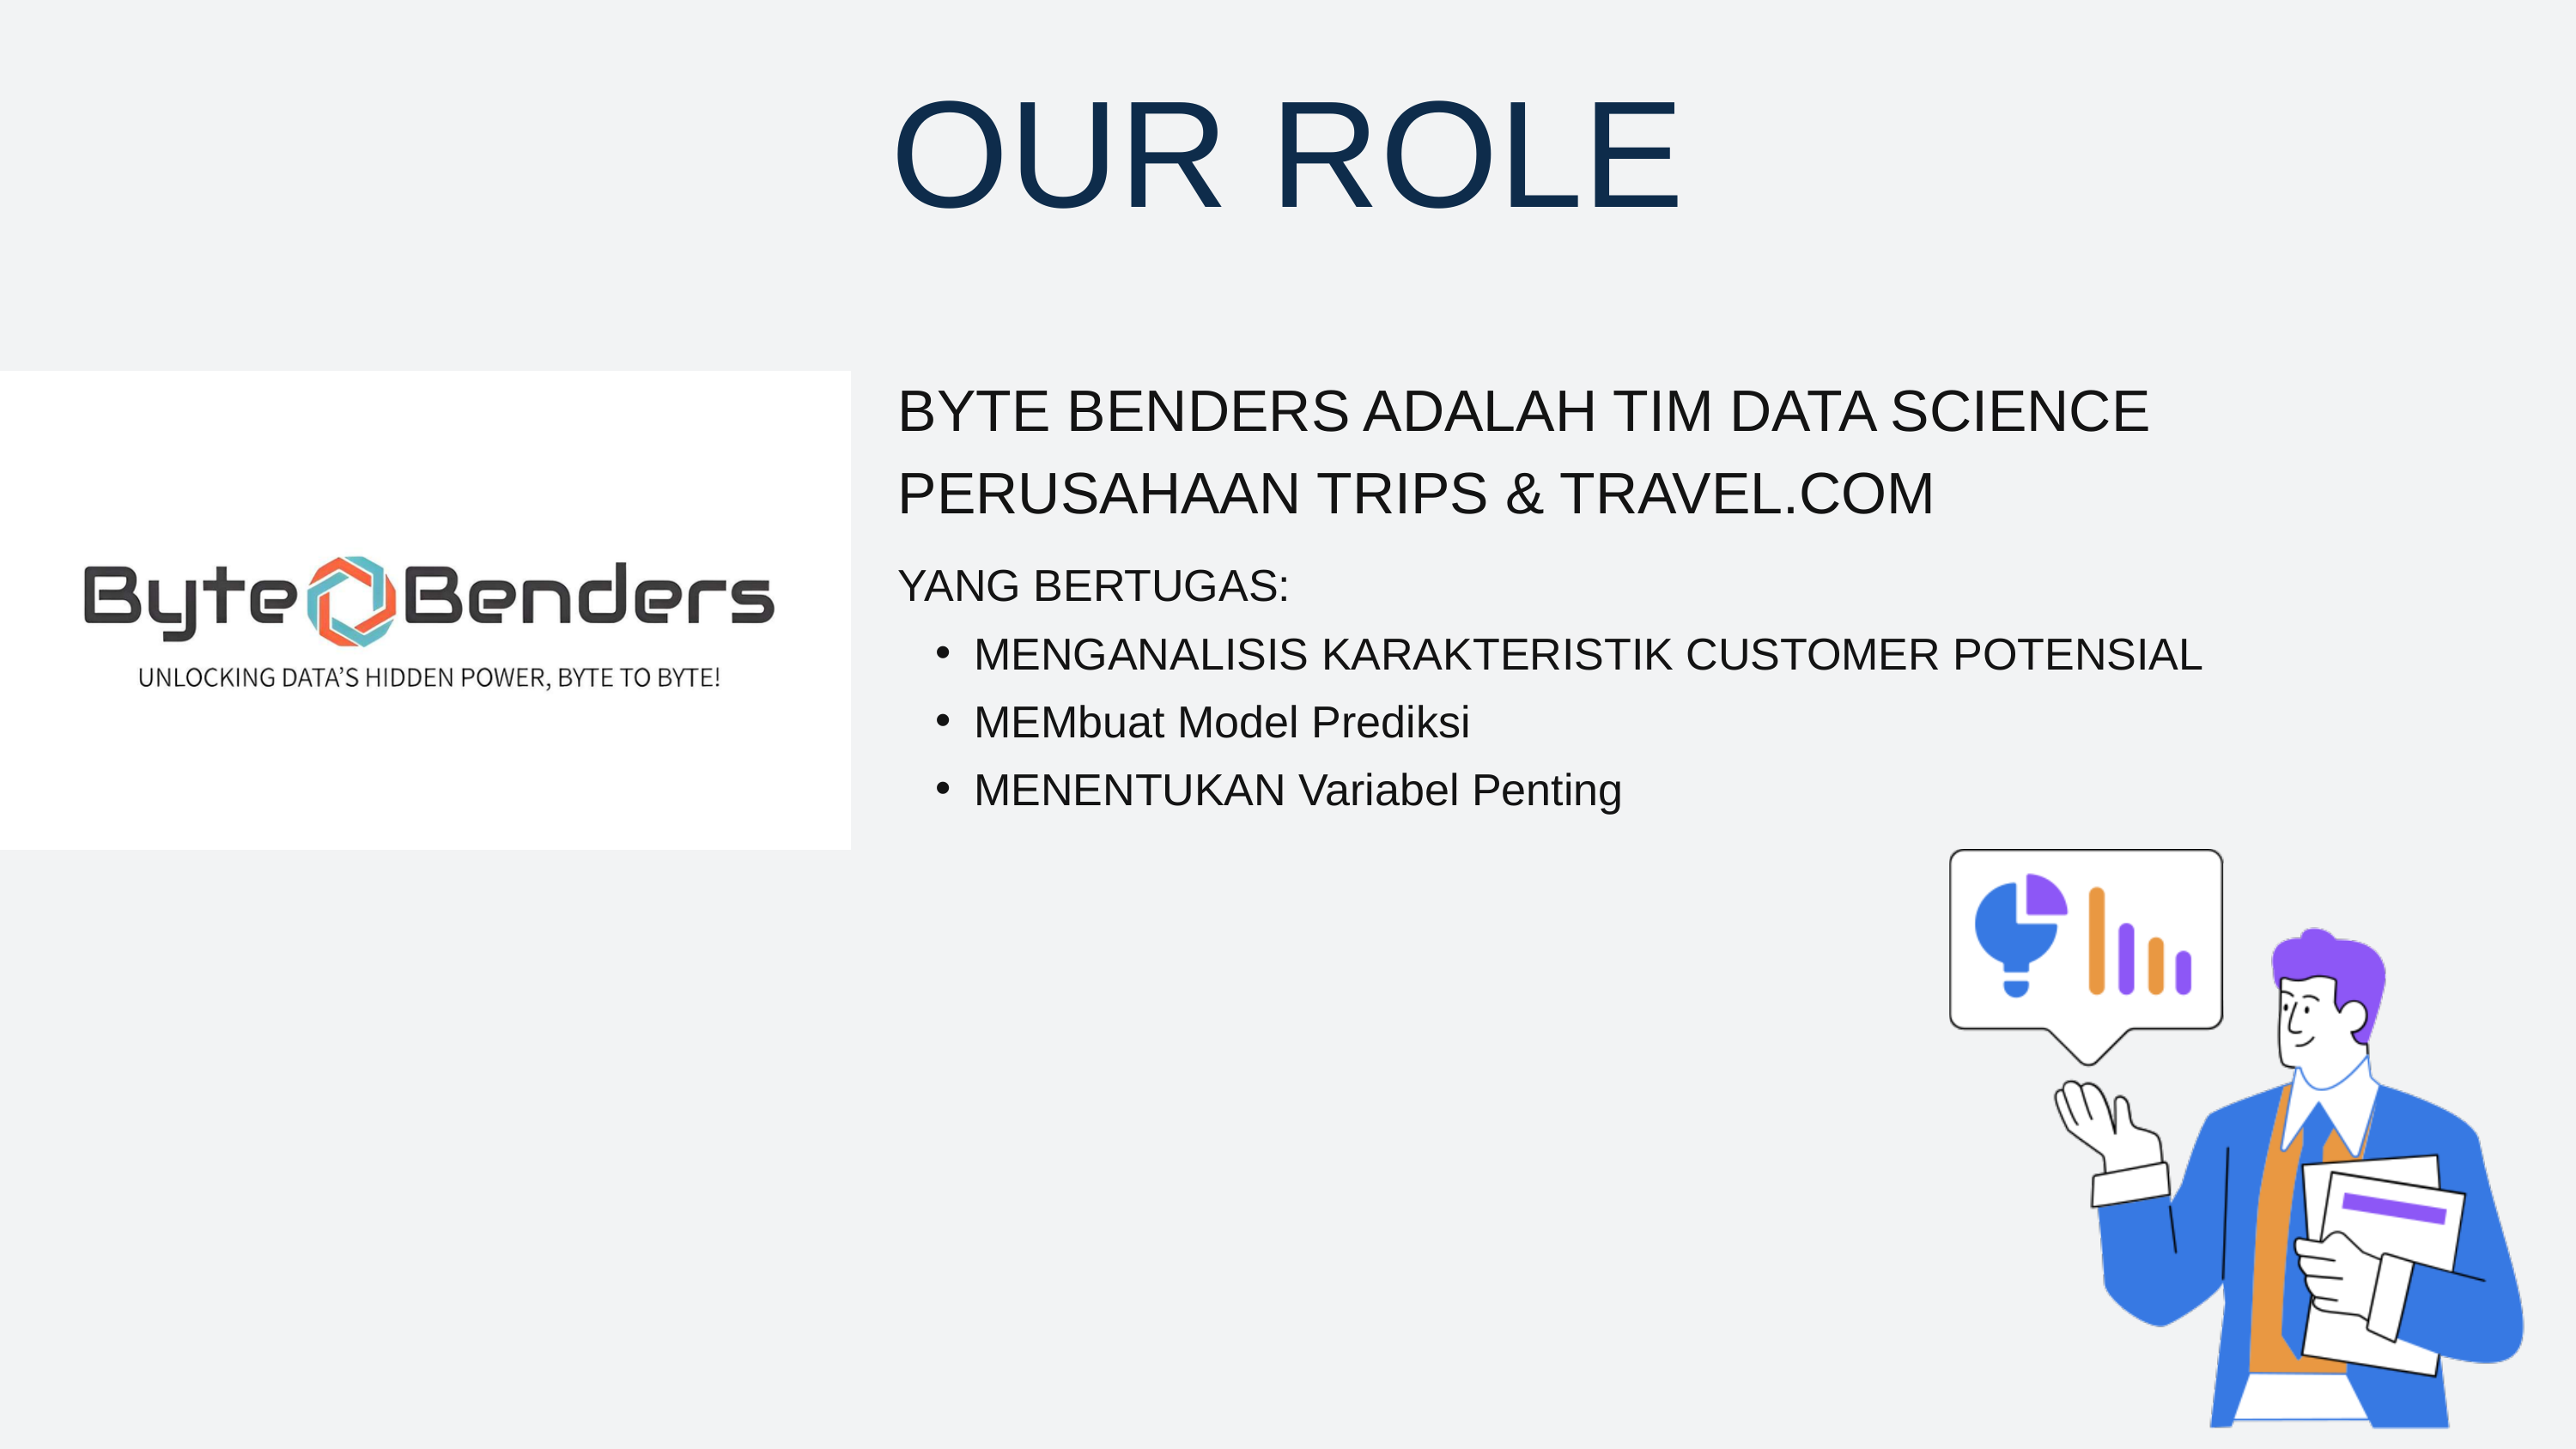

OUR ROLE
BYTE BENDERS ADALAH TIM DATA SCIENCE PERUSAHAAN TRIPS & TRAVEL.COM

YANG BERTUGAS:
MENGANALISIS KARAKTERISTIK CUSTOMER POTENSIAL
MEMbuat Model Prediksi
MENENTUKAN Variabel Penting